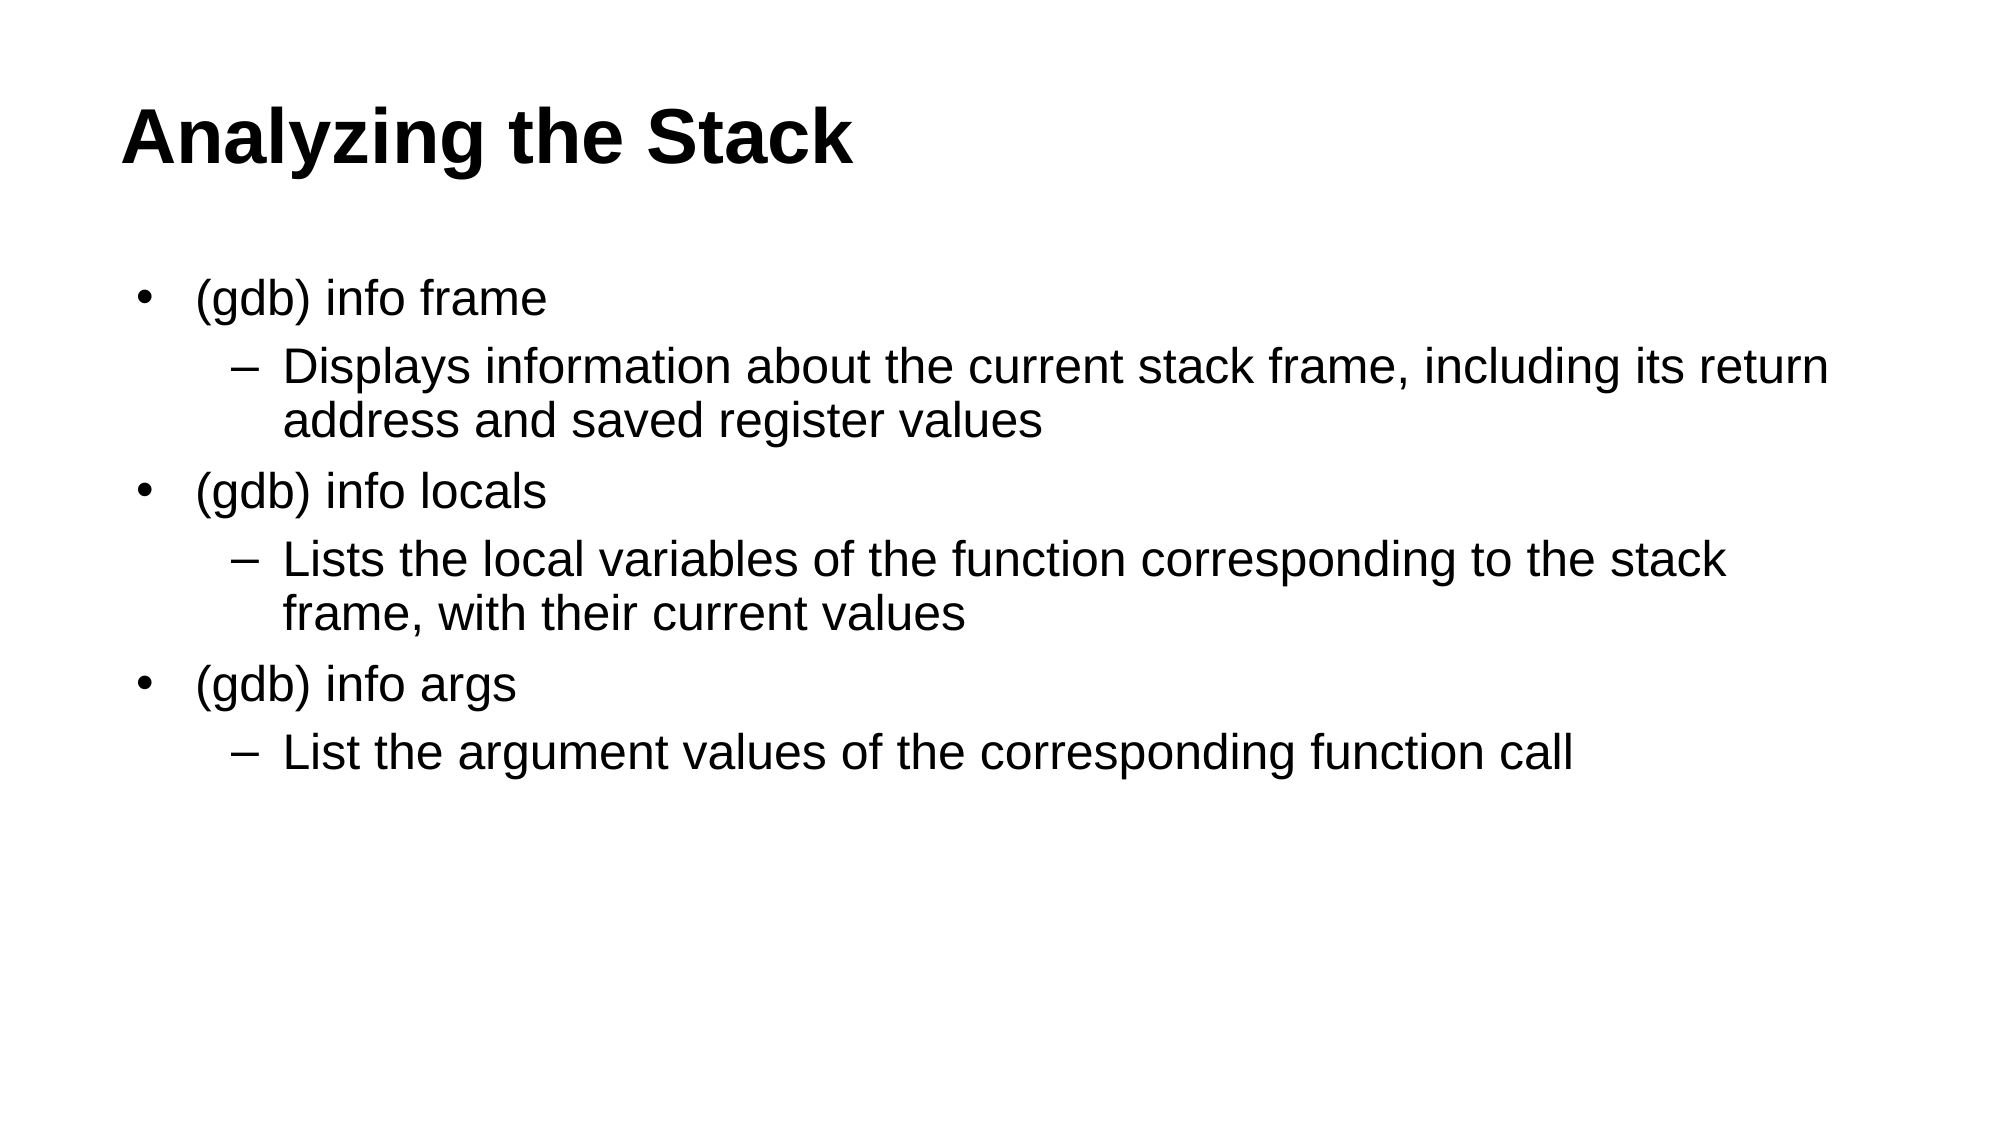

# Analyzing the Stack
(gdb) info frame
Displays information about the current stack frame, including its return address and saved register values
(gdb) info locals
Lists the local variables of the function corresponding to the stack frame, with their current values
(gdb) info args
List the argument values of the corresponding function call